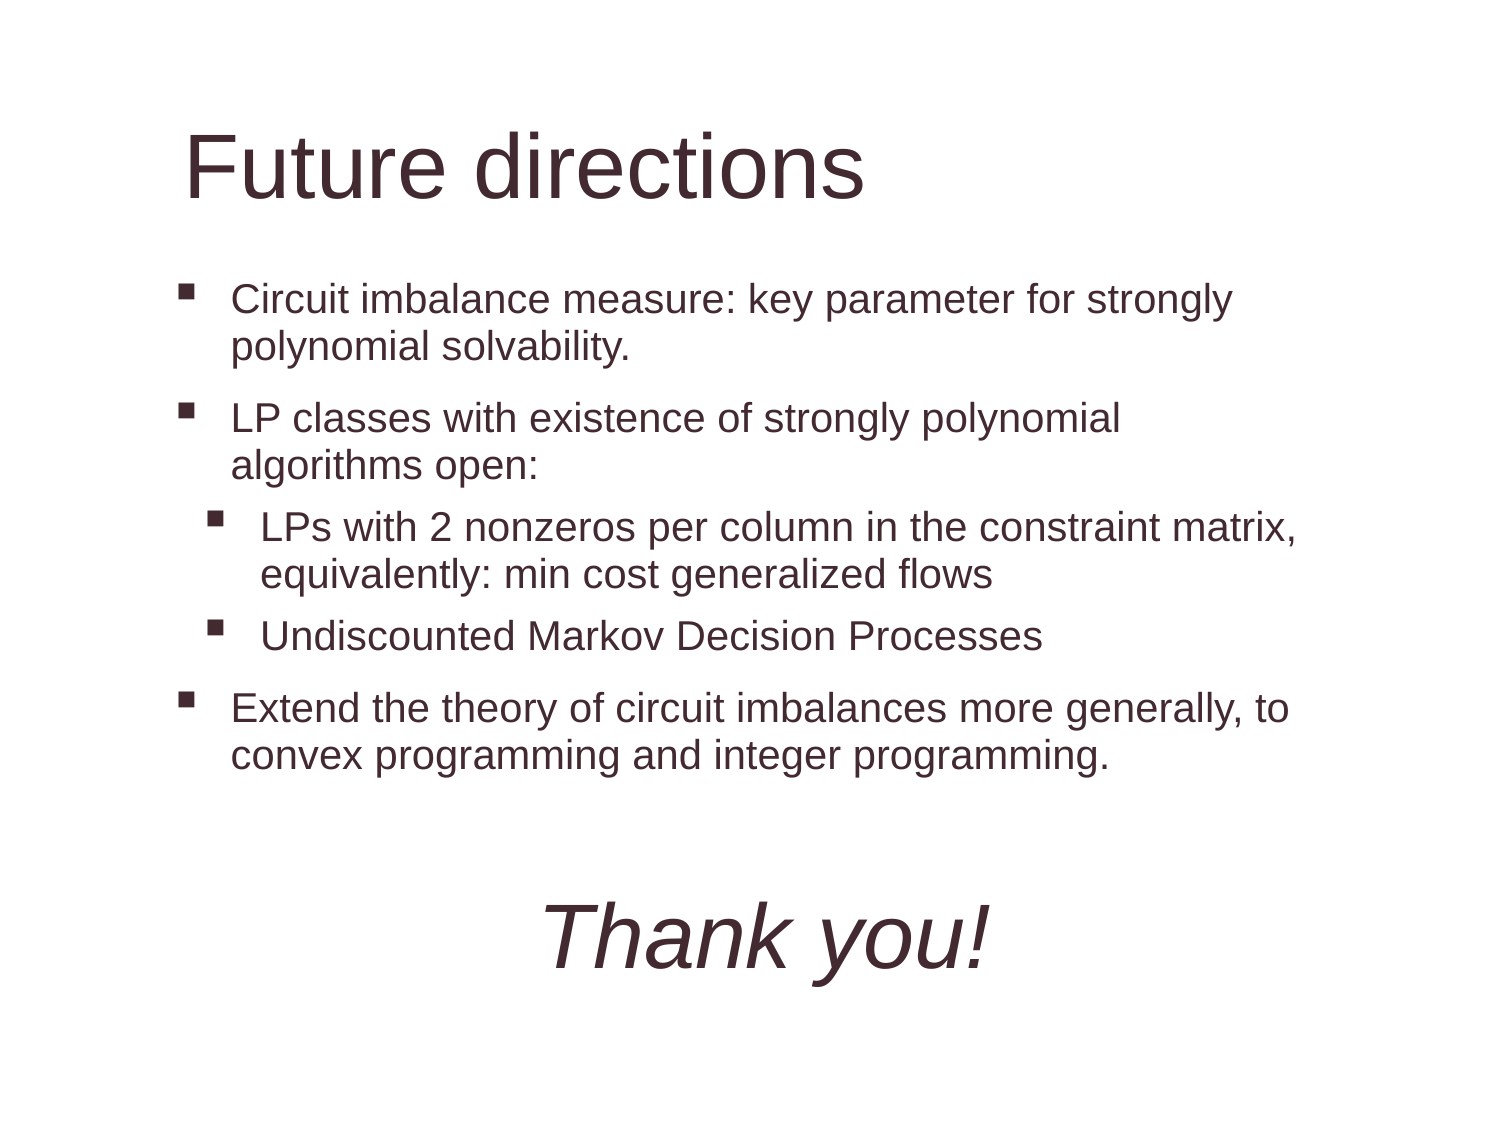

# Future directions
Circuit imbalance measure: key parameter for strongly polynomial solvability.
LP classes with existence of strongly polynomial algorithms open:
LPs with 2 nonzeros per column in the constraint matrix, equivalently: min cost generalized flows
Undiscounted Markov Decision Processes
Extend the theory of circuit imbalances more generally, to convex programming and integer programming.
Thank you!